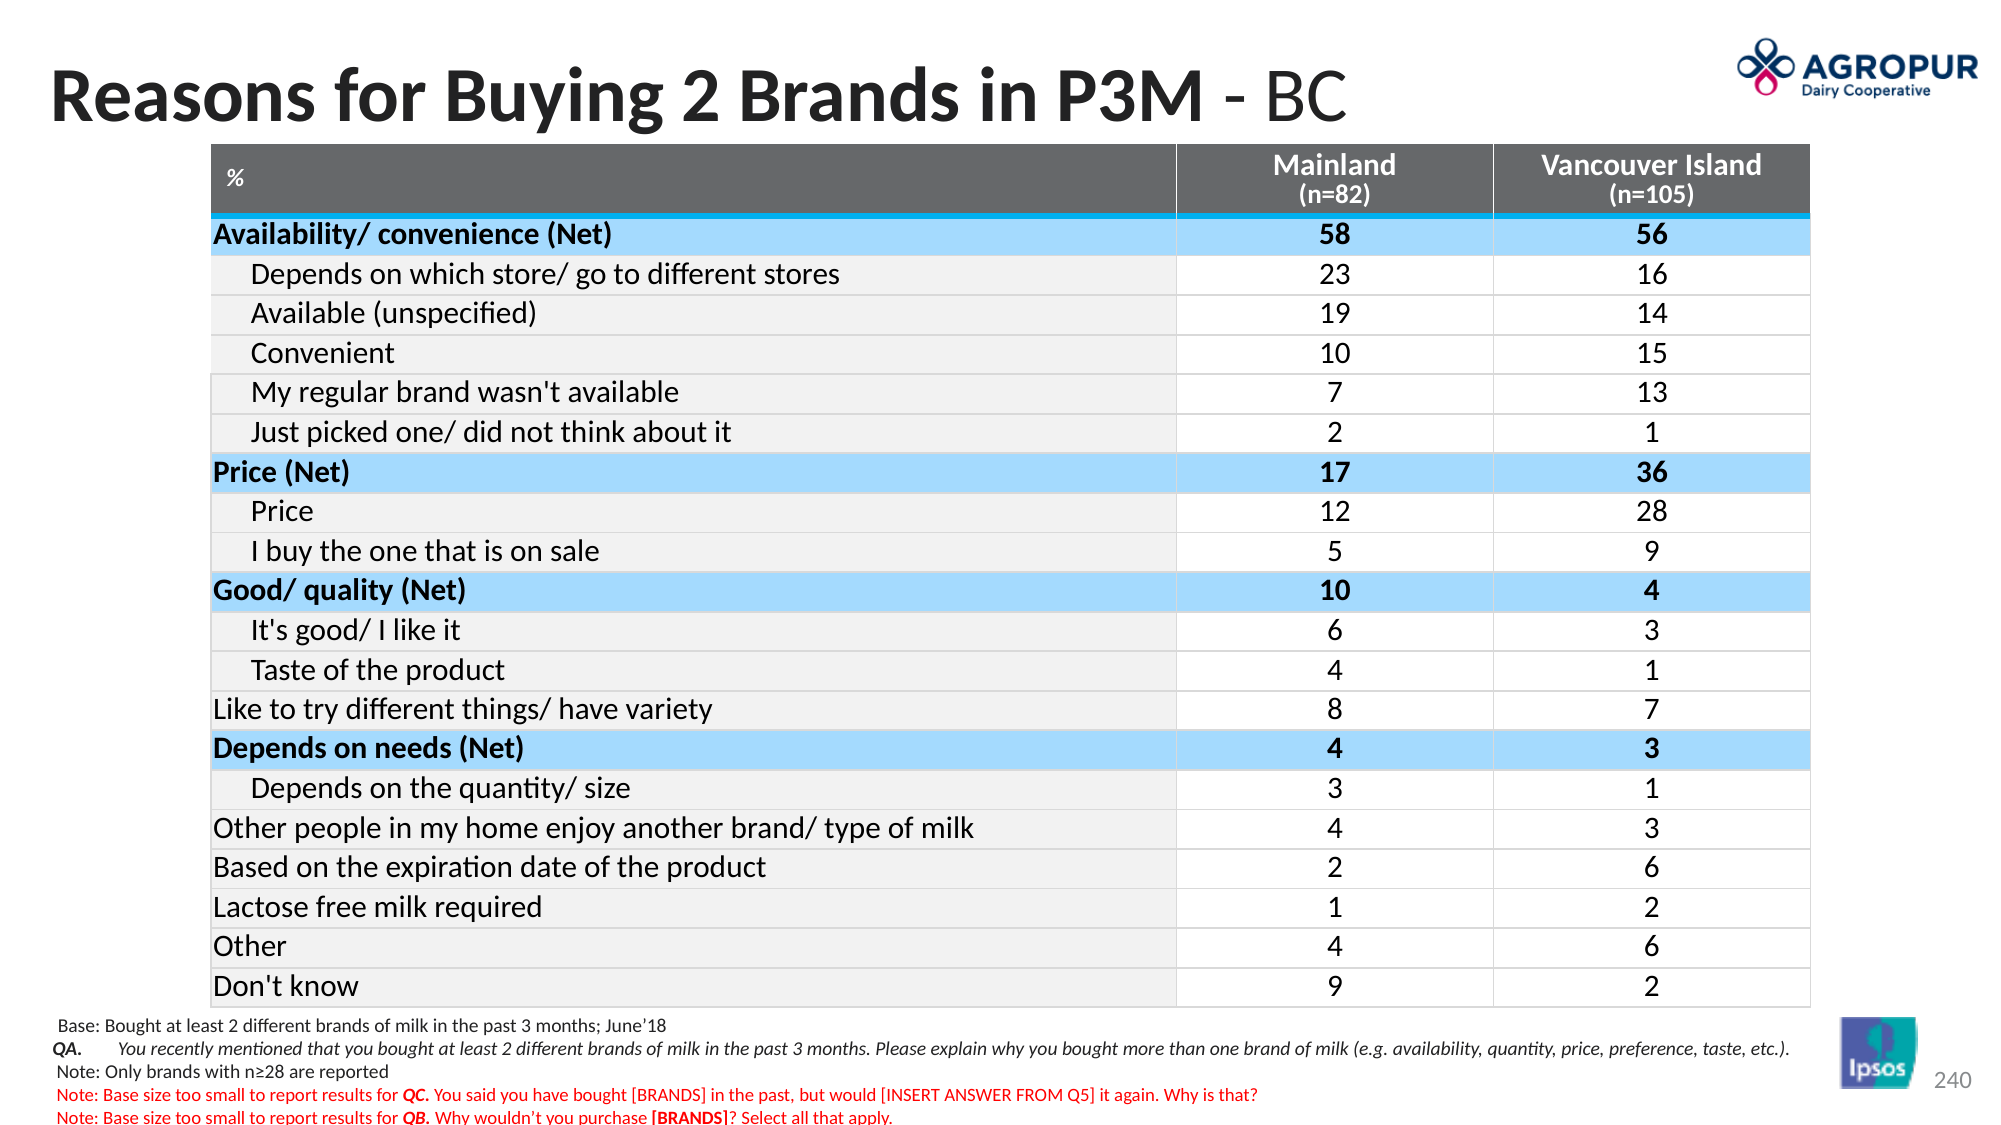

# Reasons for Buying 2 Brands in P3M - BC
| % | Mainland (n=82) | Vancouver Island (n=105) |
| --- | --- | --- |
| Availability/ convenience (Net) | 58 | 56 |
| Depends on which store/ go to different stores | 23 | 16 |
| Available (unspecified) | 19 | 14 |
| Convenient | 10 | 15 |
| My regular brand wasn't available | 7 | 13 |
| Just picked one/ did not think about it | 2 | 1 |
| Price (Net) | 17 | 36 |
| Price | 12 | 28 |
| I buy the one that is on sale | 5 | 9 |
| Good/ quality (Net) | 10 | 4 |
| It's good/ I like it | 6 | 3 |
| Taste of the product | 4 | 1 |
| Like to try different things/ have variety | 8 | 7 |
| Depends on needs (Net) | 4 | 3 |
| Depends on the quantity/ size | 3 | 1 |
| Other people in my home enjoy another brand/ type of milk | 4 | 3 |
| Based on the expiration date of the product | 2 | 6 |
| Lactose free milk required | 1 | 2 |
| Other | 4 | 6 |
| Don't know | 9 | 2 |
Base: Bought at least 2 different brands of milk in the past 3 months; June’18
QA.	You recently mentioned that you bought at least 2 different brands of milk in the past 3 months. Please explain why you bought more than one brand of milk (e.g. availability, quantity, price, preference, taste, etc.).

Note: Only brands with n≥28 are reported
Note: Base size too small to report results for QC. You said you have bought [BRANDS] in the past, but would [INSERT ANSWER FROM Q5] it again. Why is that?
Note: Base size too small to report results for QB. Why wouldn’t you purchase [BRANDS]? Select all that apply.